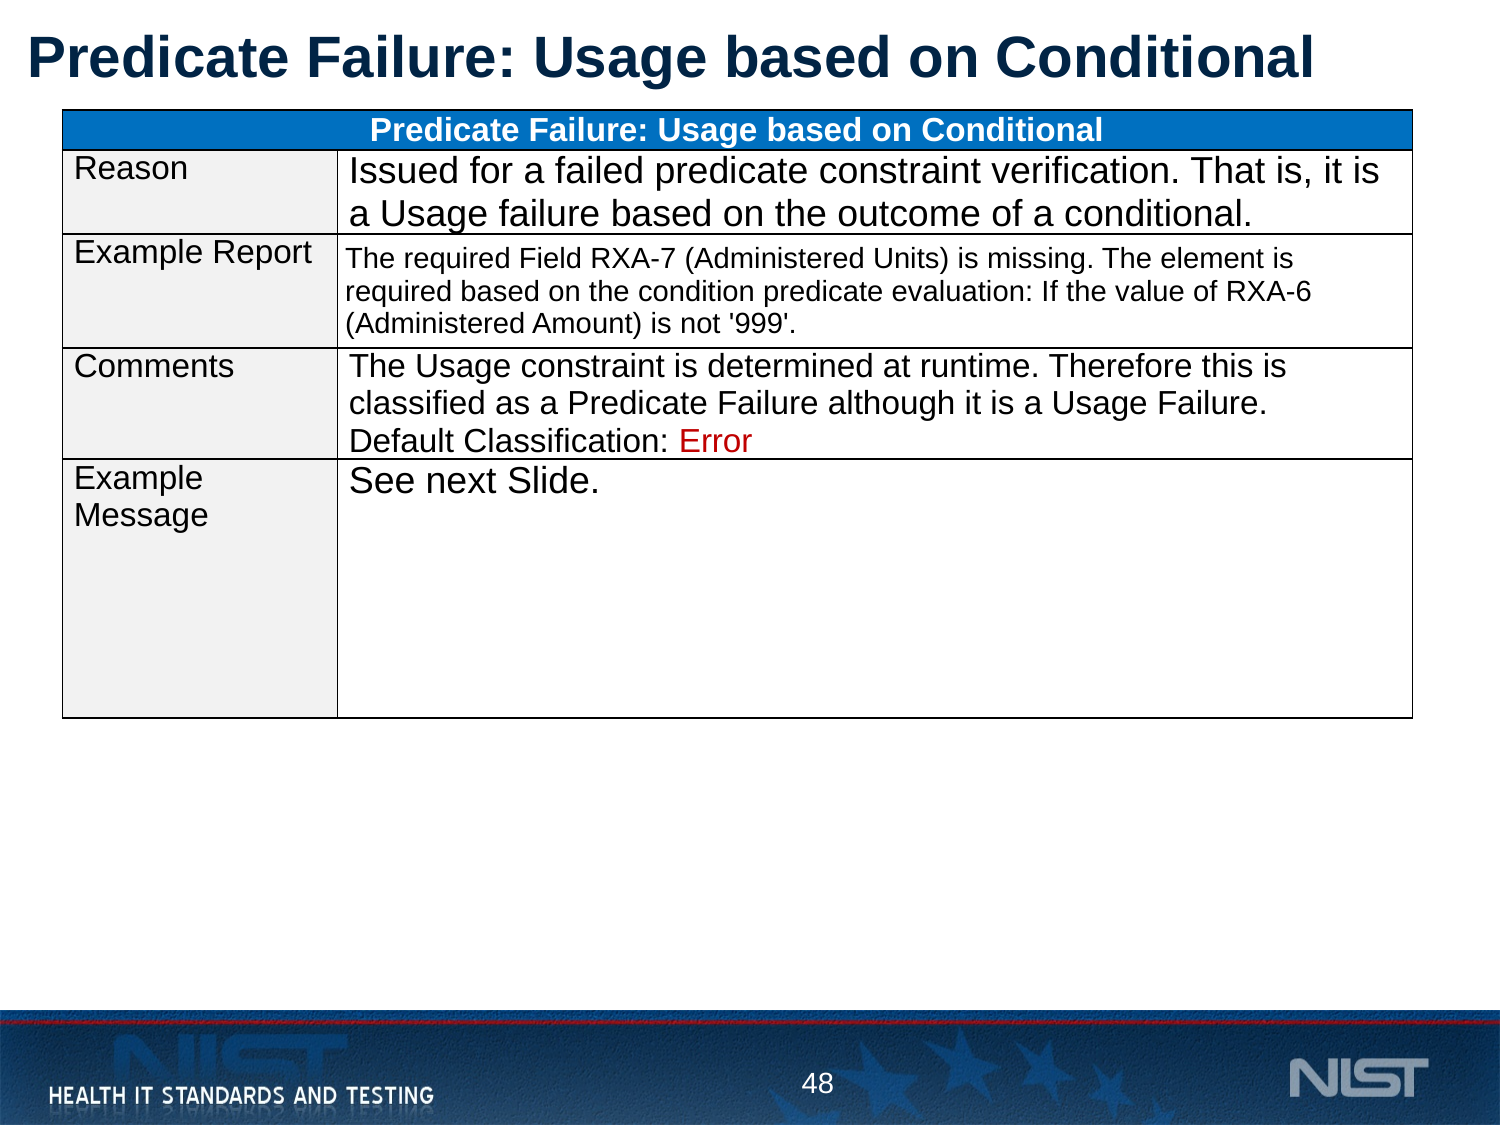

# Predicate Failure: Usage based on Conditional
| Predicate Failure: Usage based on Conditional |  |
| --- | --- |
| Reason | Issued for a failed predicate constraint verification. That is, it is a Usage failure based on the outcome of a conditional. |
| Example Report | The required Field RXA-7 (Administered Units) is missing. The element is required based on the condition predicate evaluation: If the value of RXA-6 (Administered Amount) is not '999'. |
| Comments | The Usage constraint is determined at runtime. Therefore this is classified as a Predicate Failure although it is a Usage Failure. Default Classification: Error |
| Example Message | See next Slide. |
48